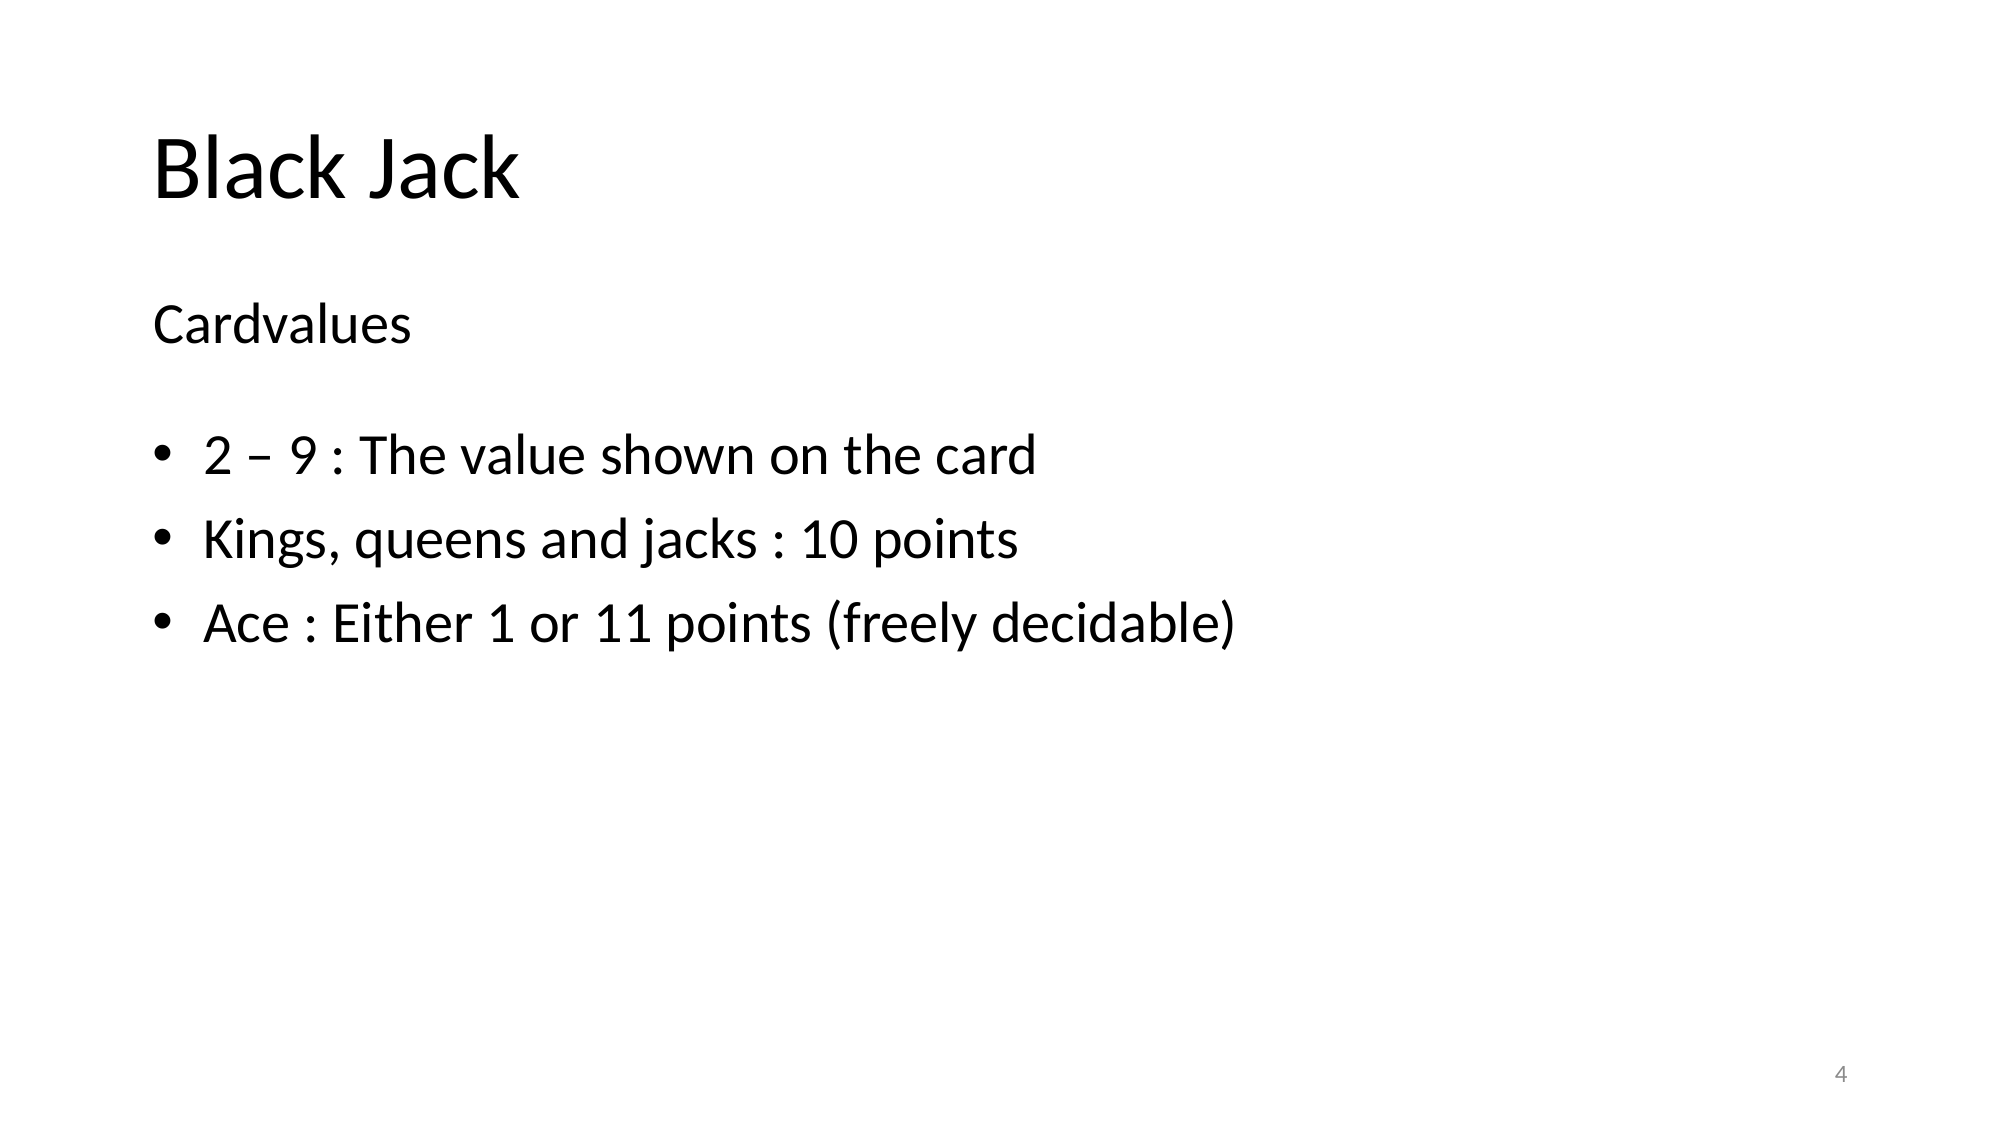

# Black Jack
Cardvalues
 2 – 9 : The value shown on the card
 Kings, queens and jacks : 10 points
 Ace : Either 1 or 11 points (freely decidable)

4